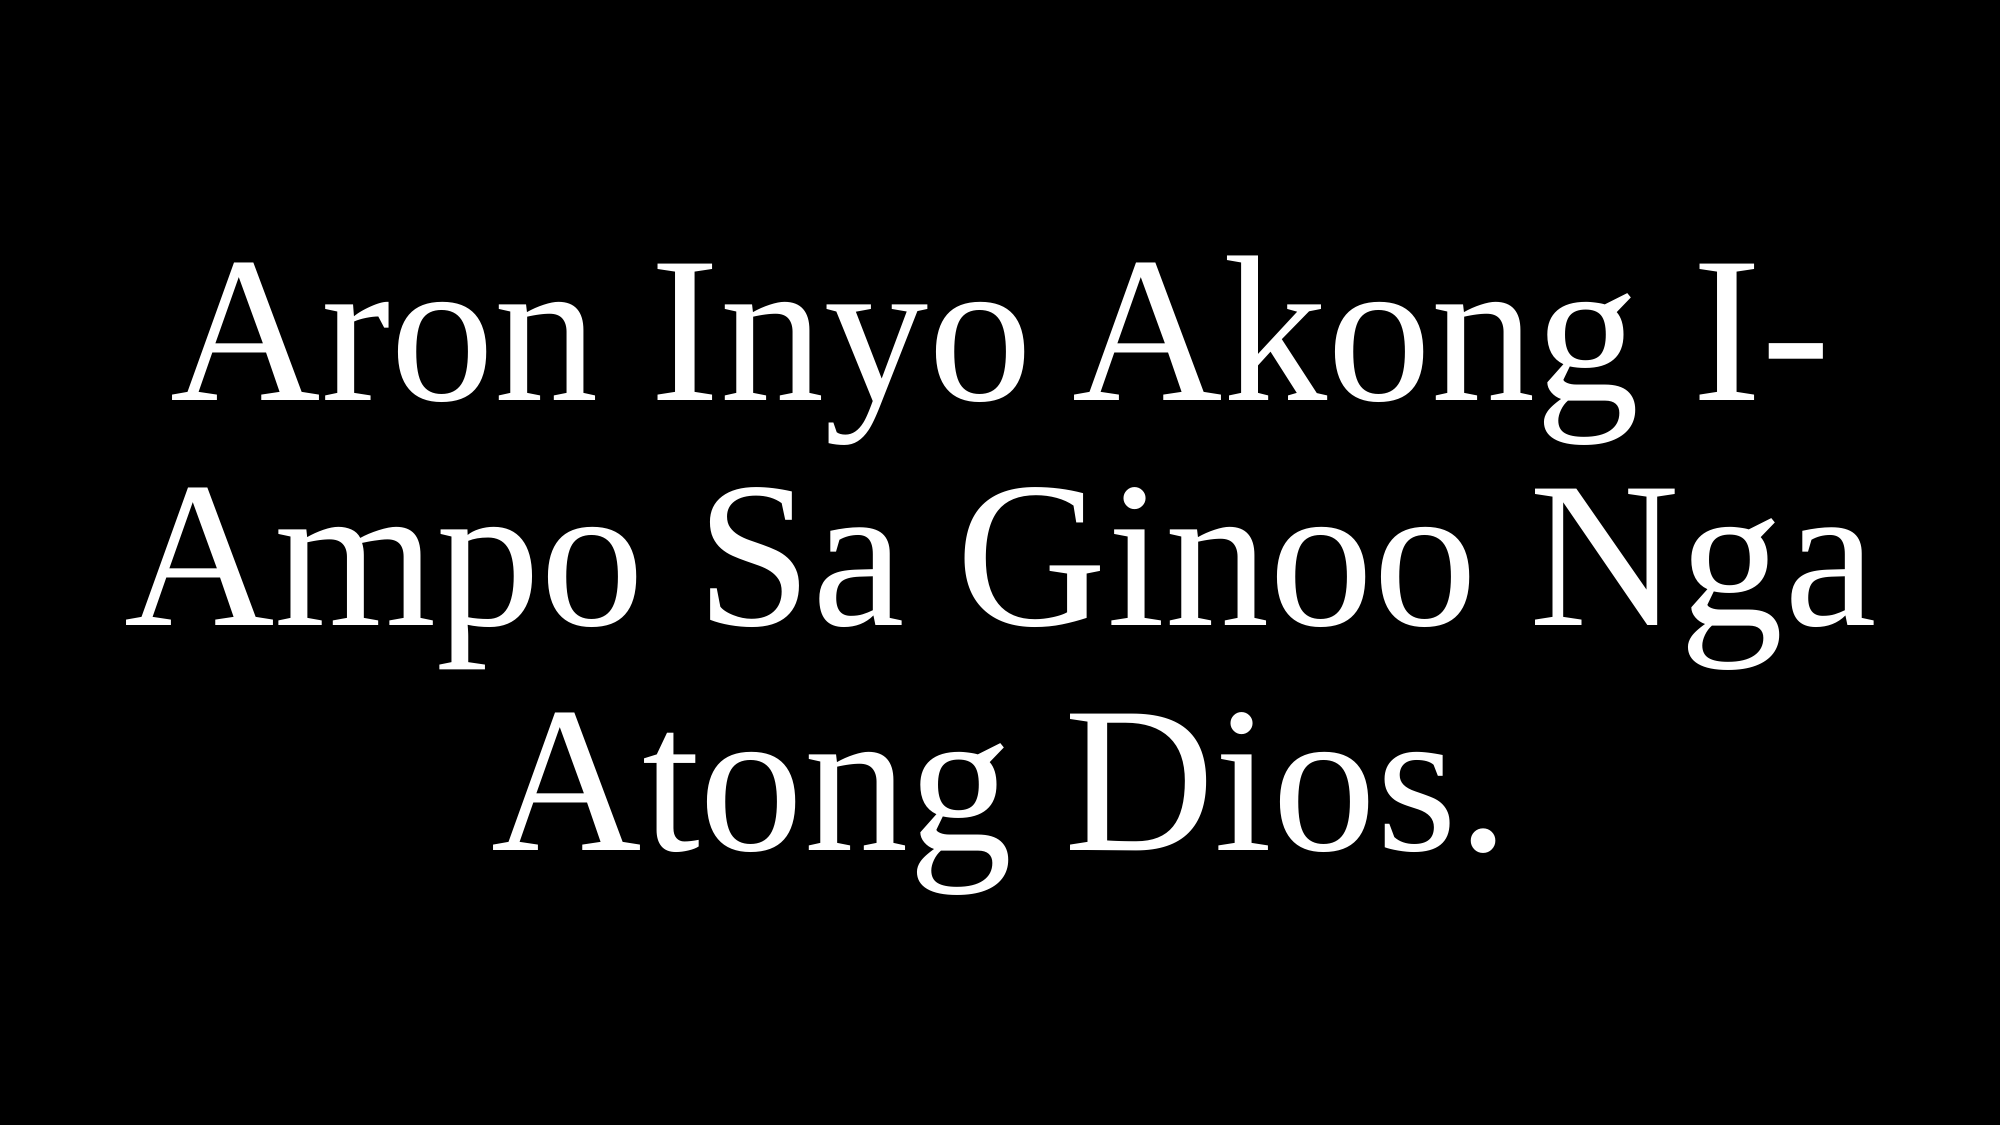

# Aron Inyo Akong I-Ampo Sa Ginoo Nga Atong Dios.